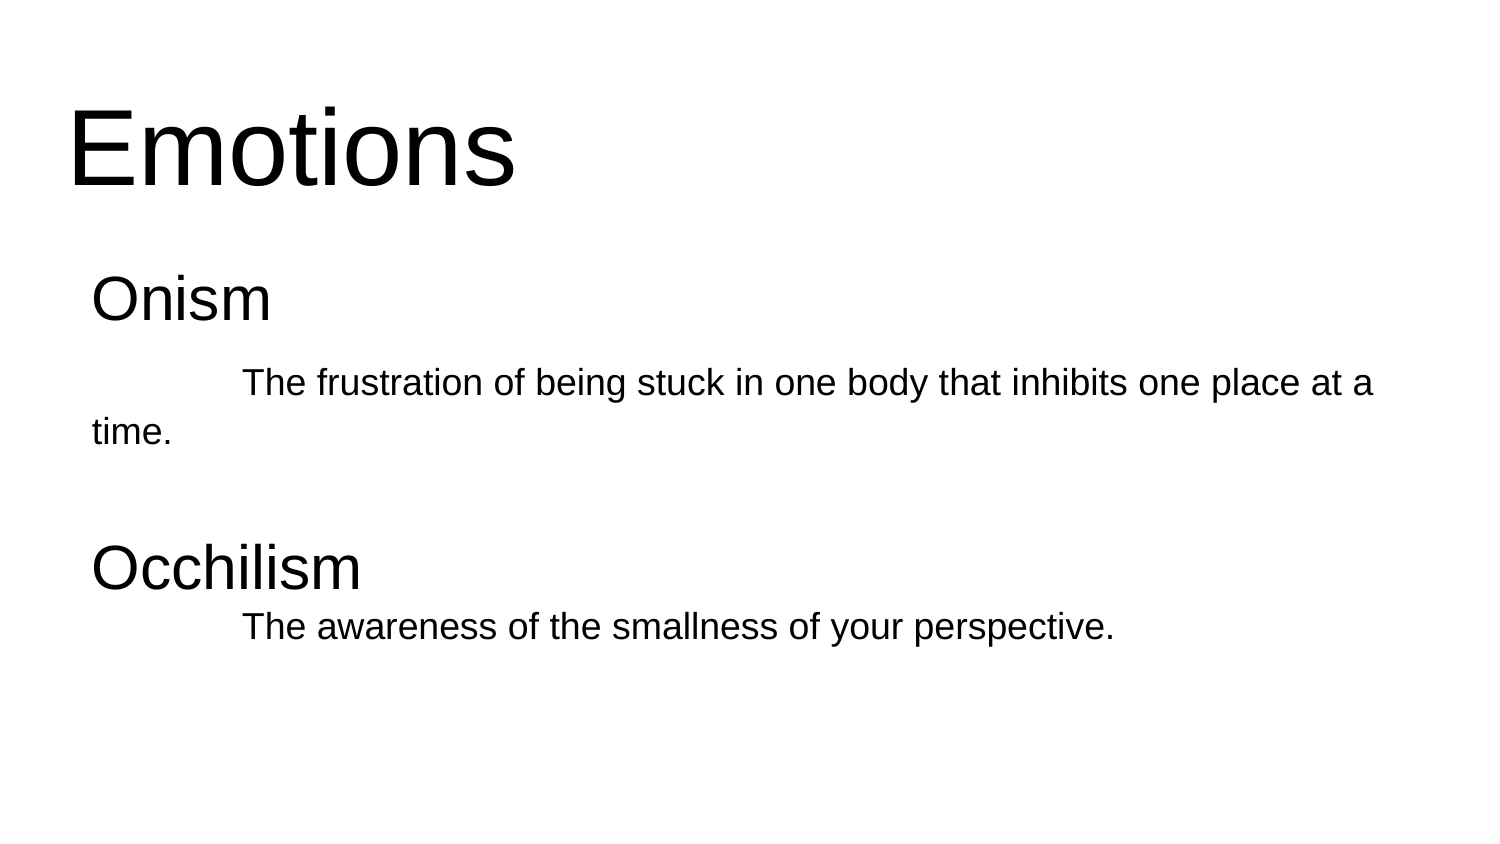

# Emotions
Onism
	The frustration of being stuck in one body that inhibits one place at a time.

Occhilism
	The awareness of the smallness of your perspective.